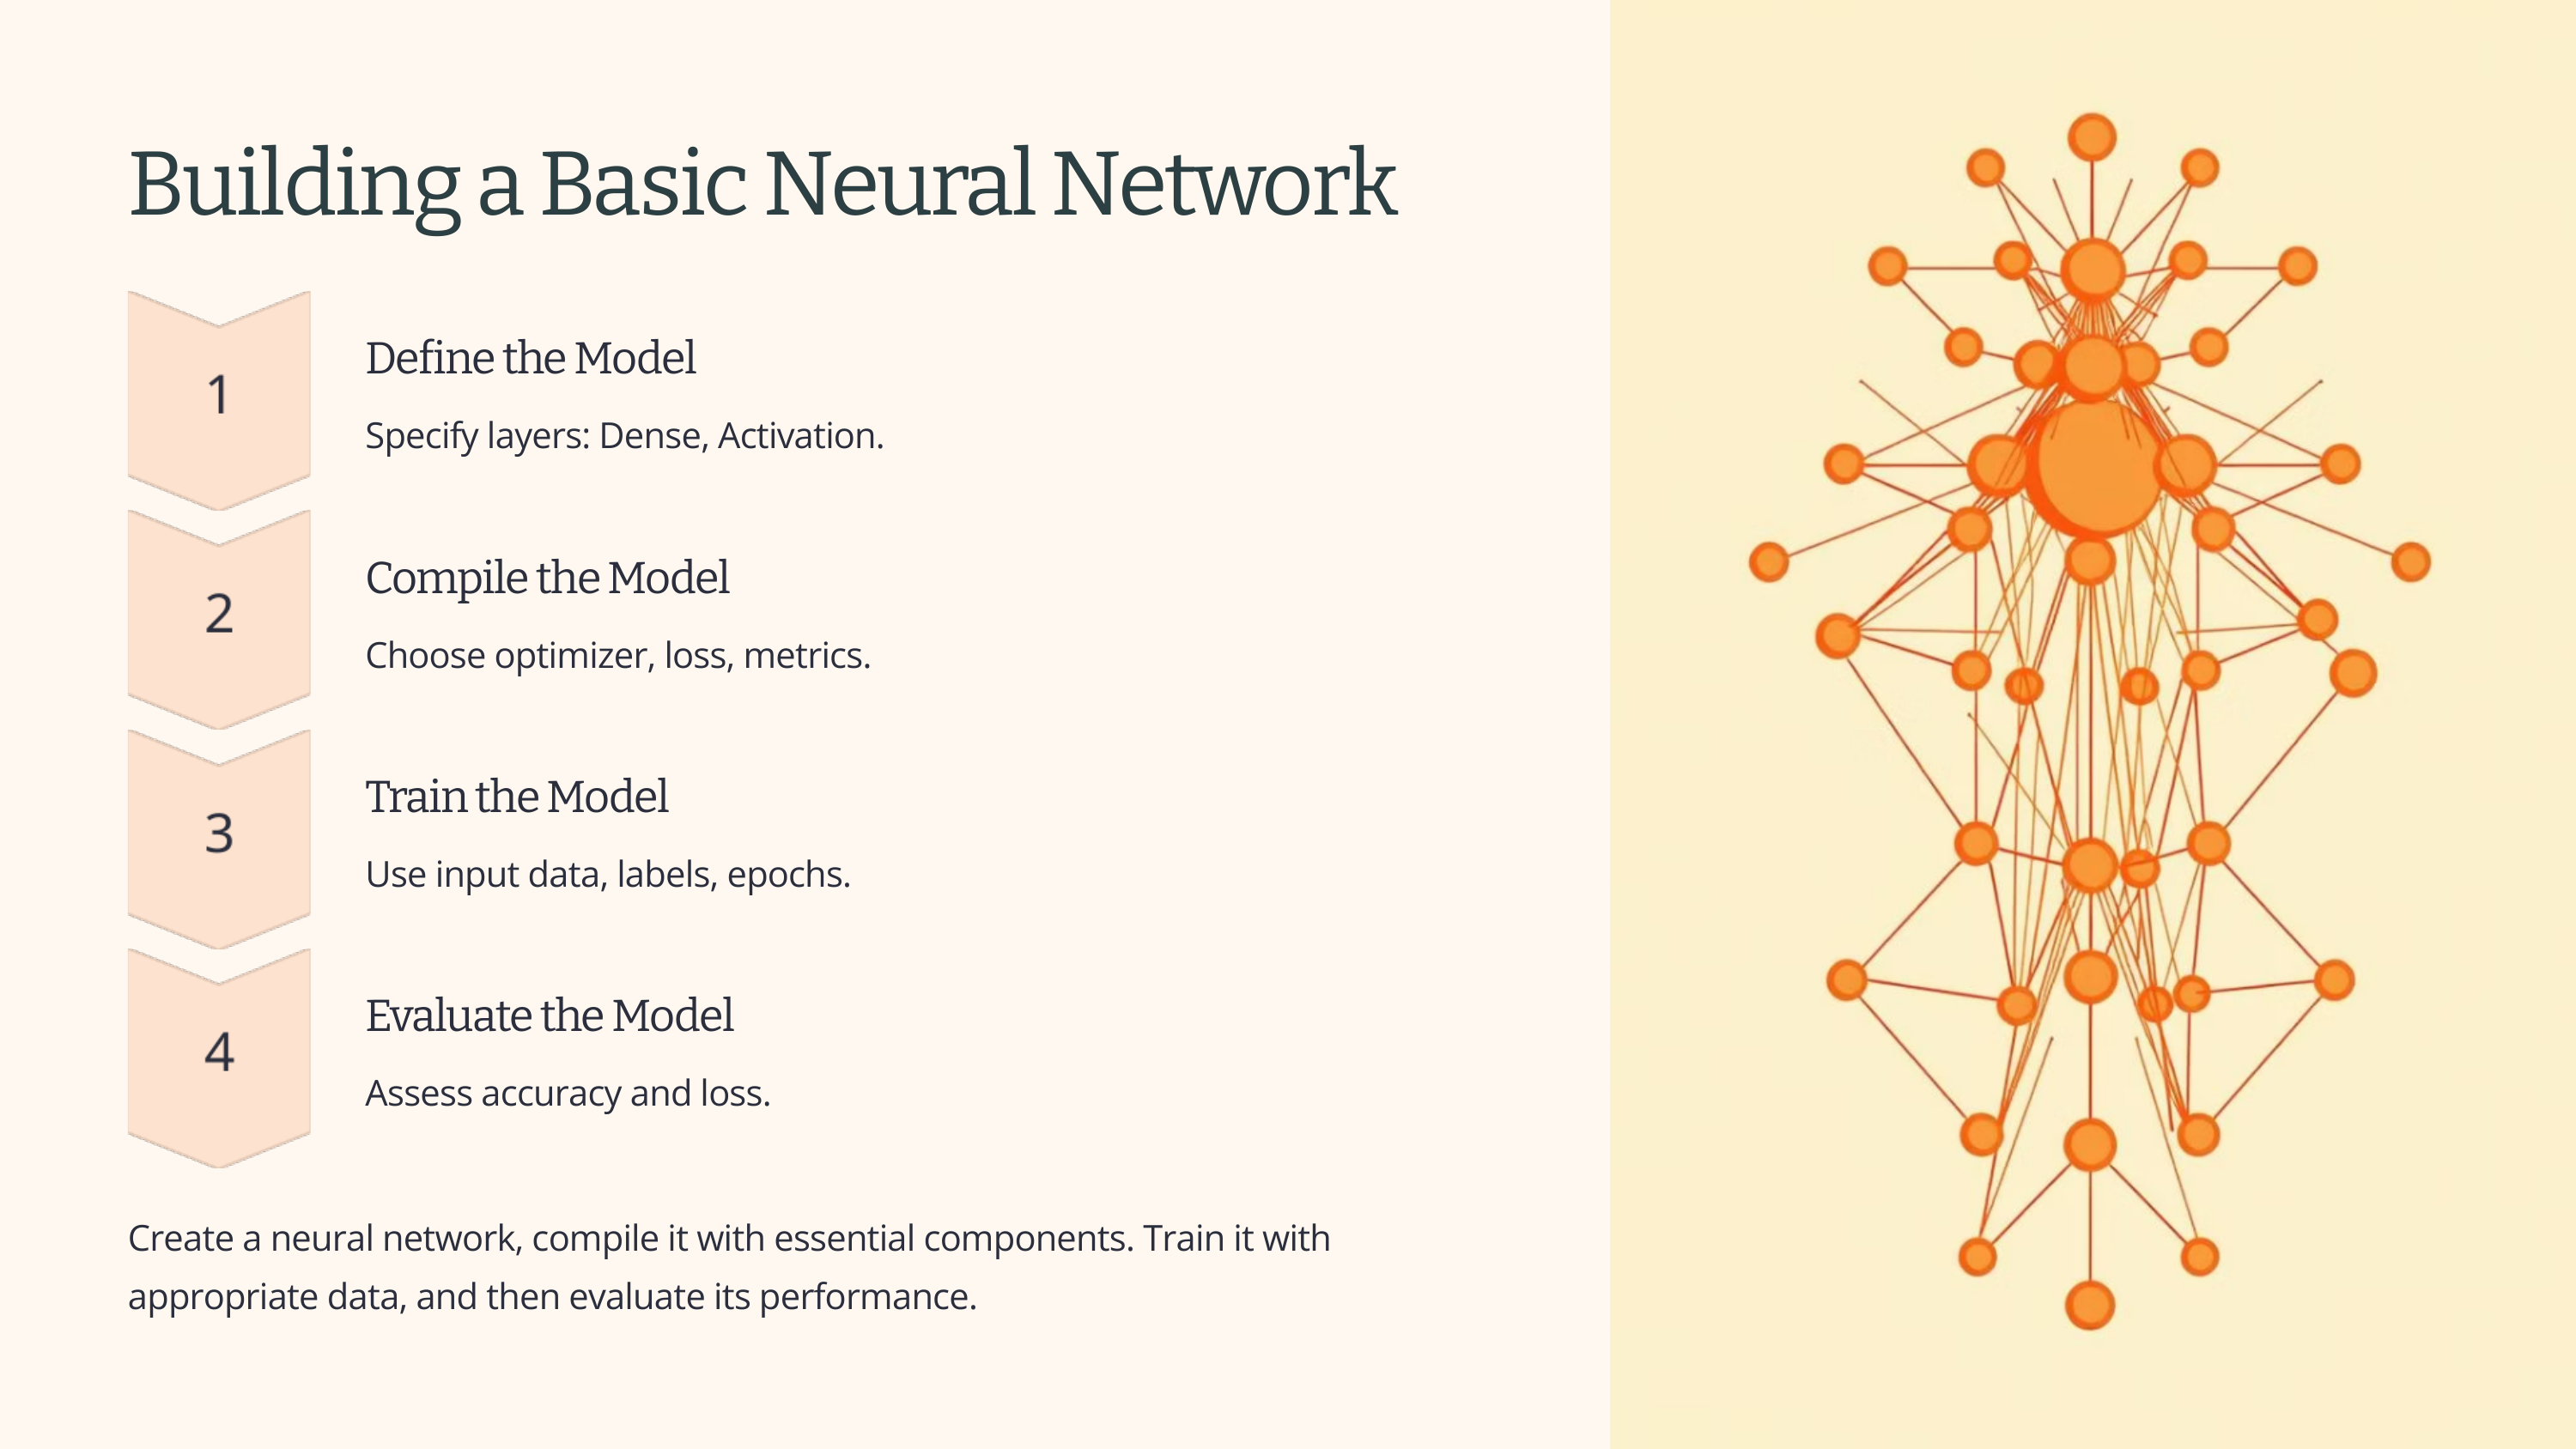

Building a Basic Neural Network

Define the Model

Specify layers: Dense, Activation.

Compile the Model

Choose optimizer, loss, metrics.

Train the Model

Use input data, labels, epochs.

Evaluate the Model

Assess accuracy and loss.

Create a neural network, compile it with essential components. Train it with appropriate data, and then evaluate its performance.